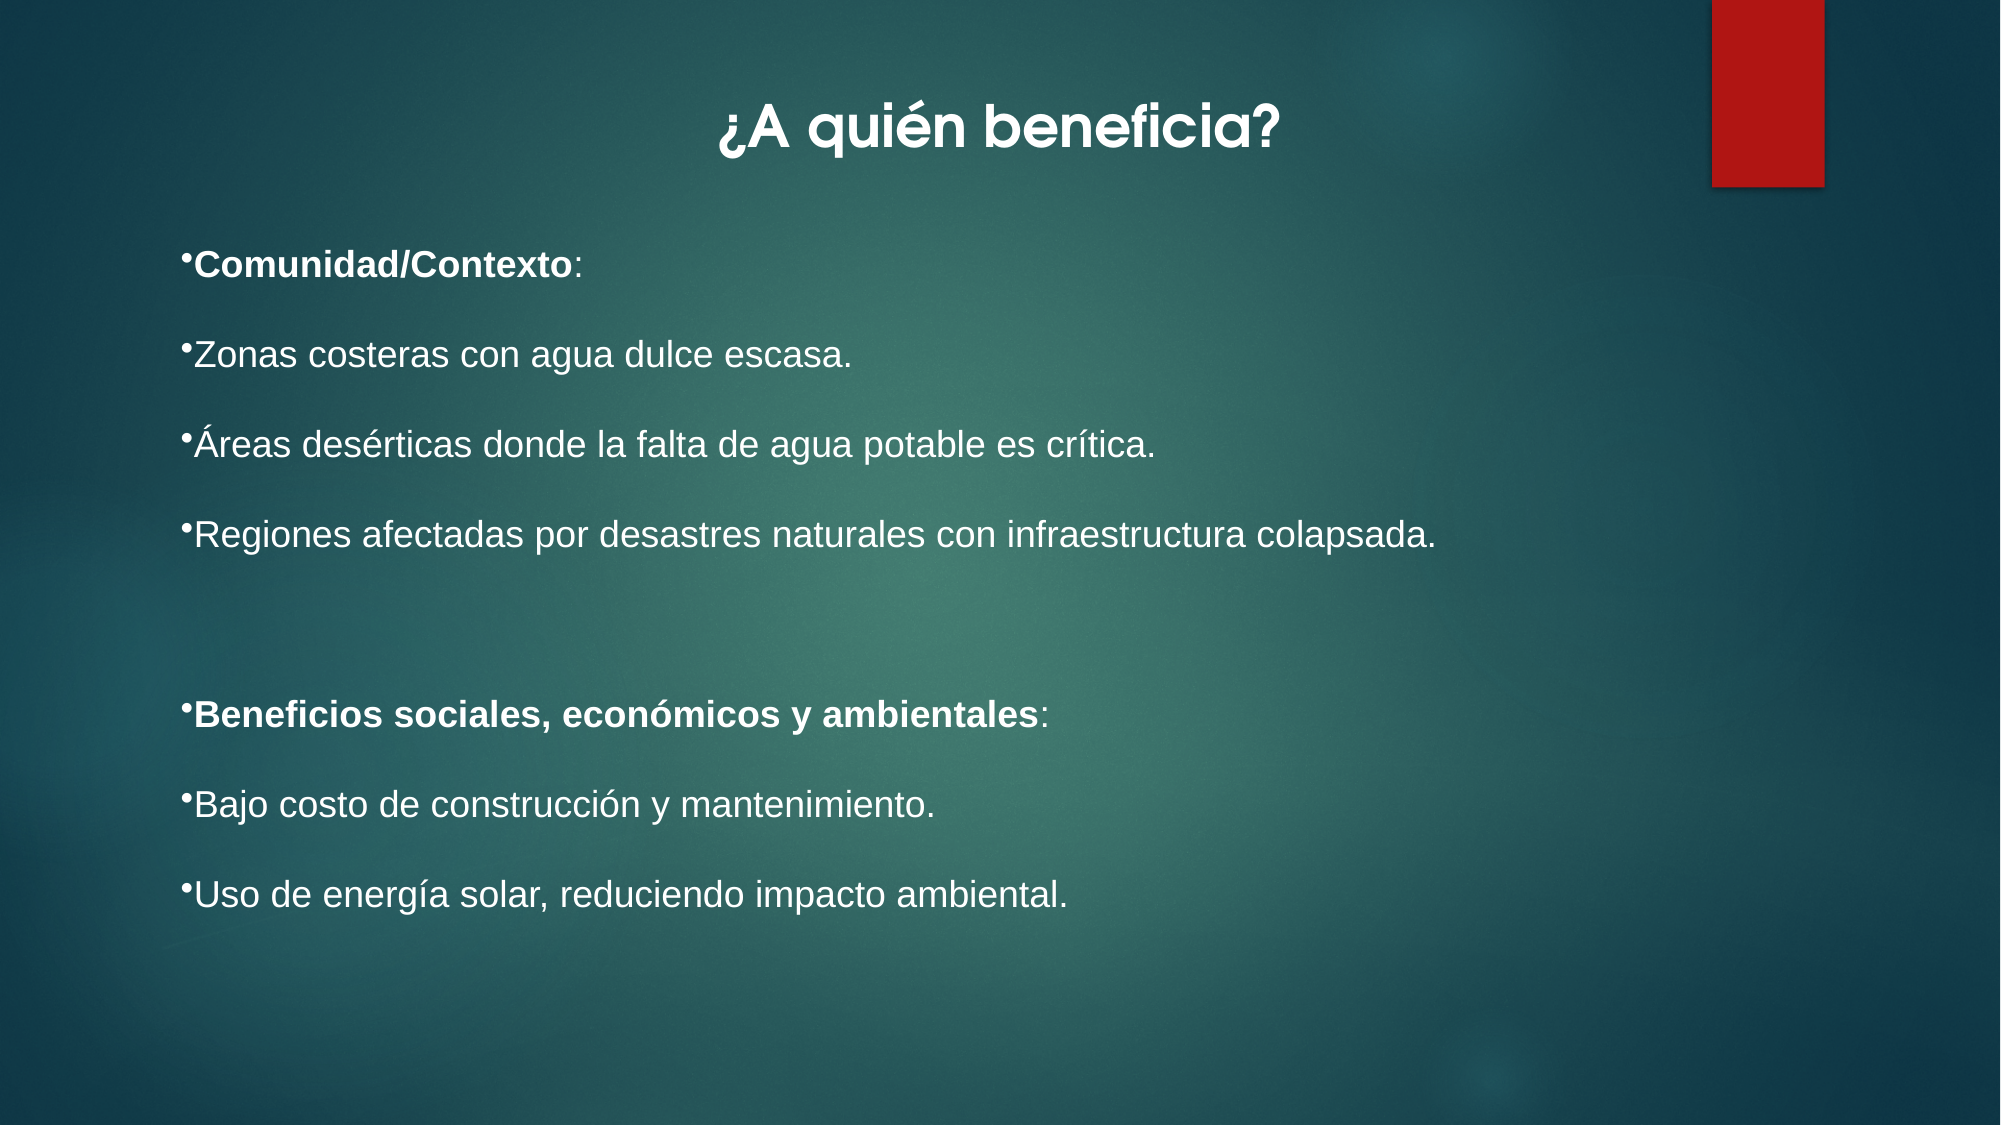

¿A quién beneficia?
Comunidad/Contexto:

Zonas costeras con agua dulce escasa.

Áreas desérticas donde la falta de agua potable es crítica.

Regiones afectadas por desastres naturales con infraestructura colapsada.

Beneficios sociales, económicos y ambientales:

Bajo costo de construcción y mantenimiento.

Uso de energía solar, reduciendo impacto ambiental.